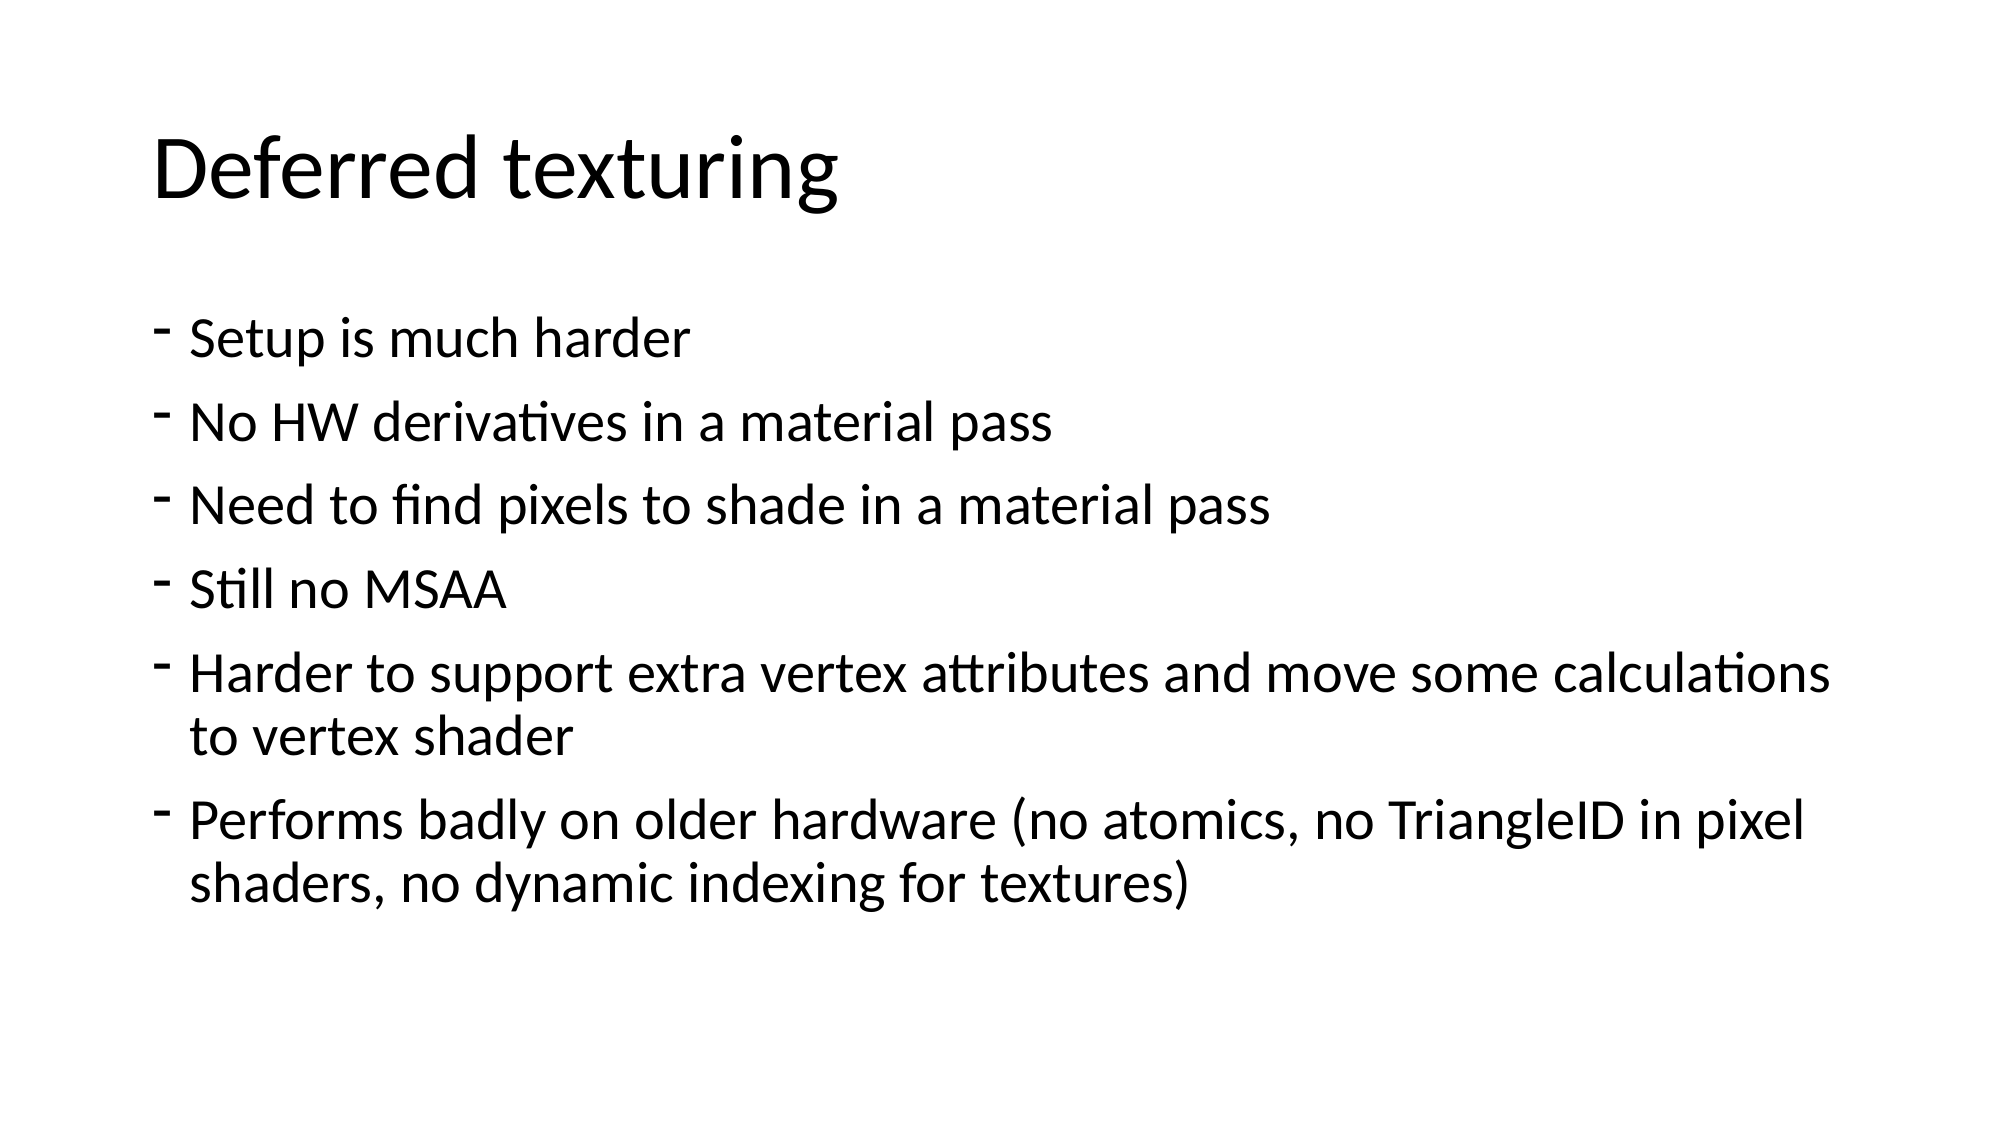

# Deferred texturing
Setup is much harder
No HW derivatives in a material pass
Need to find pixels to shade in a material pass
Still no MSAA
Harder to support extra vertex attributes and move some calculations to vertex shader
Performs badly on older hardware (no atomics, no TriangleID in pixel shaders, no dynamic indexing for textures)